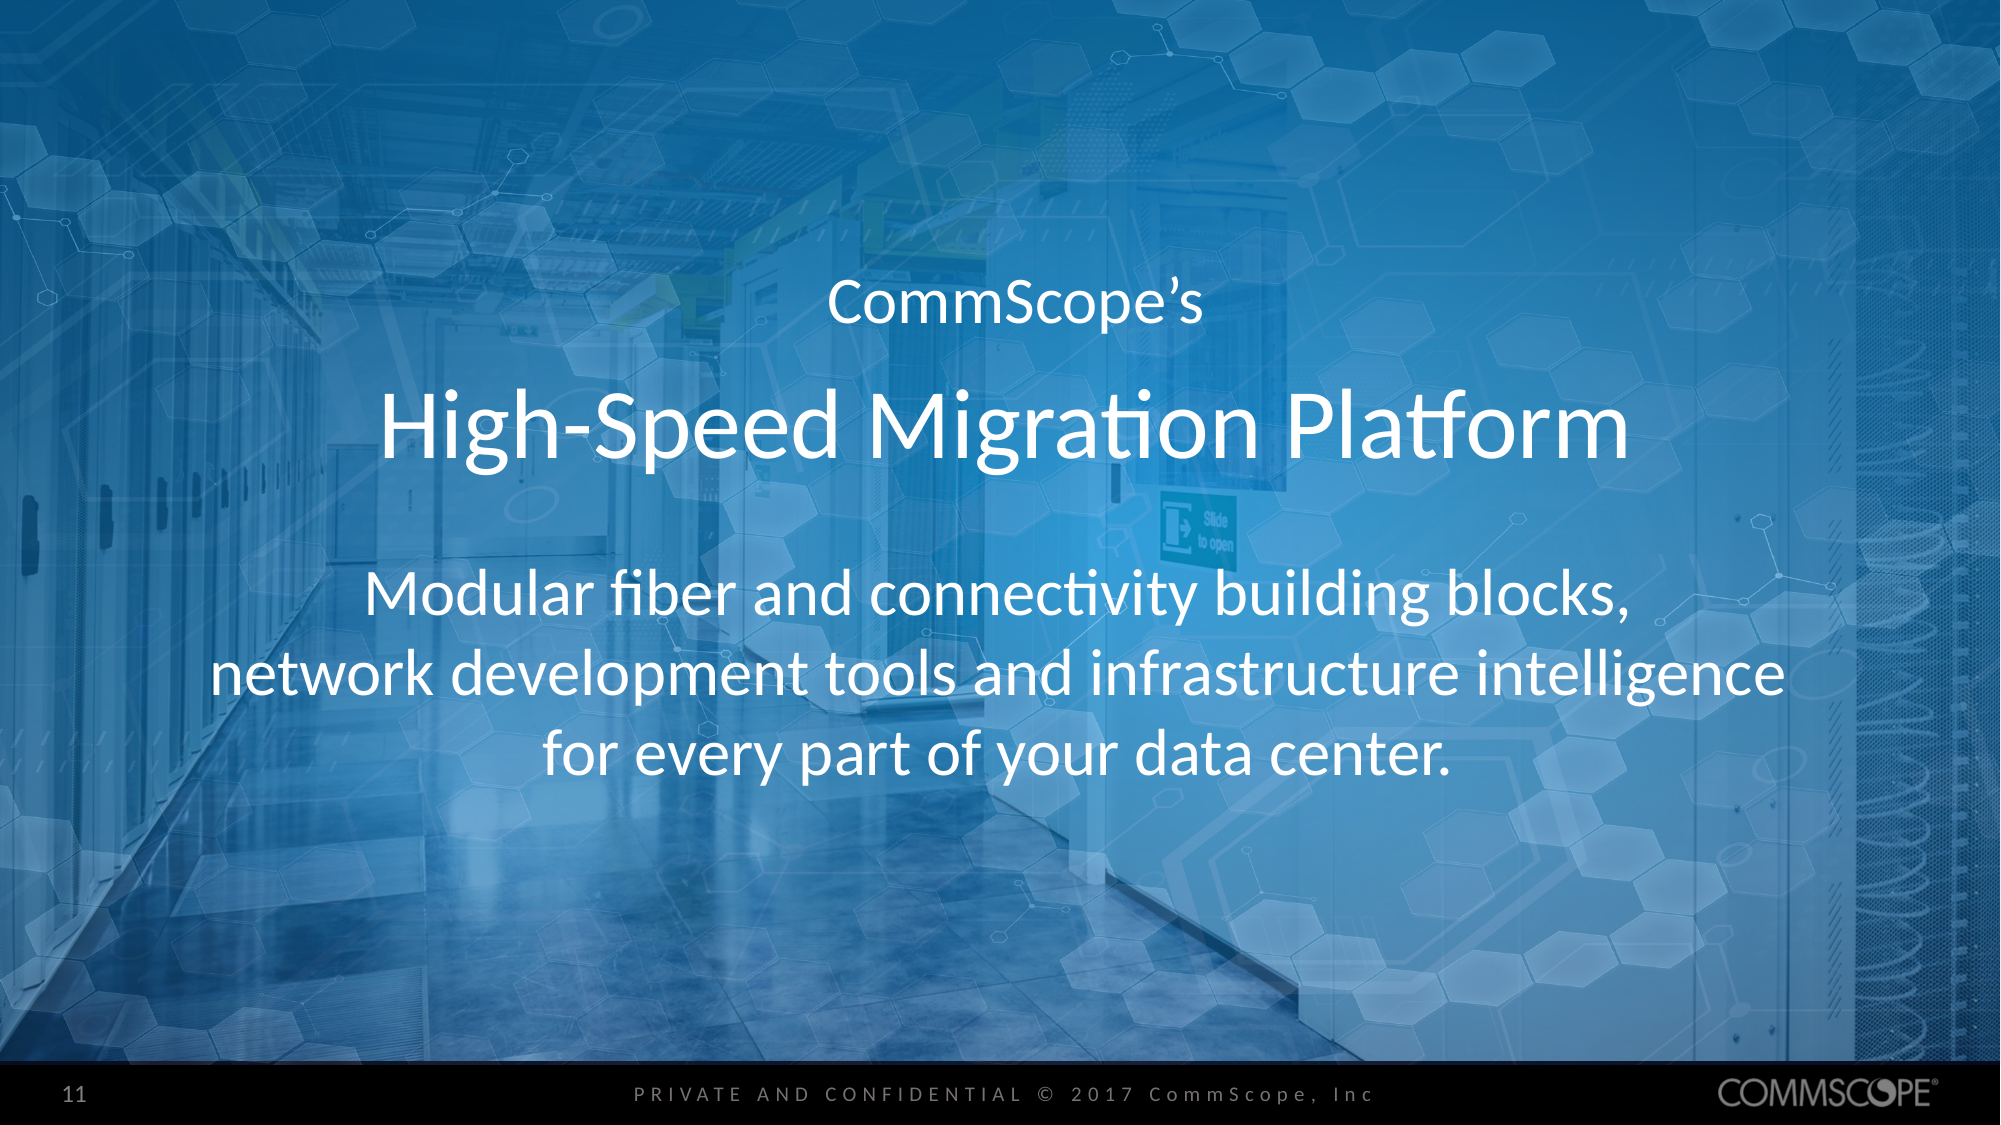

CommScope’s
High-Speed Migration Platform
Modular fiber and connectivity building blocks,
network development tools and infrastructure intelligence
for every part of your data center.